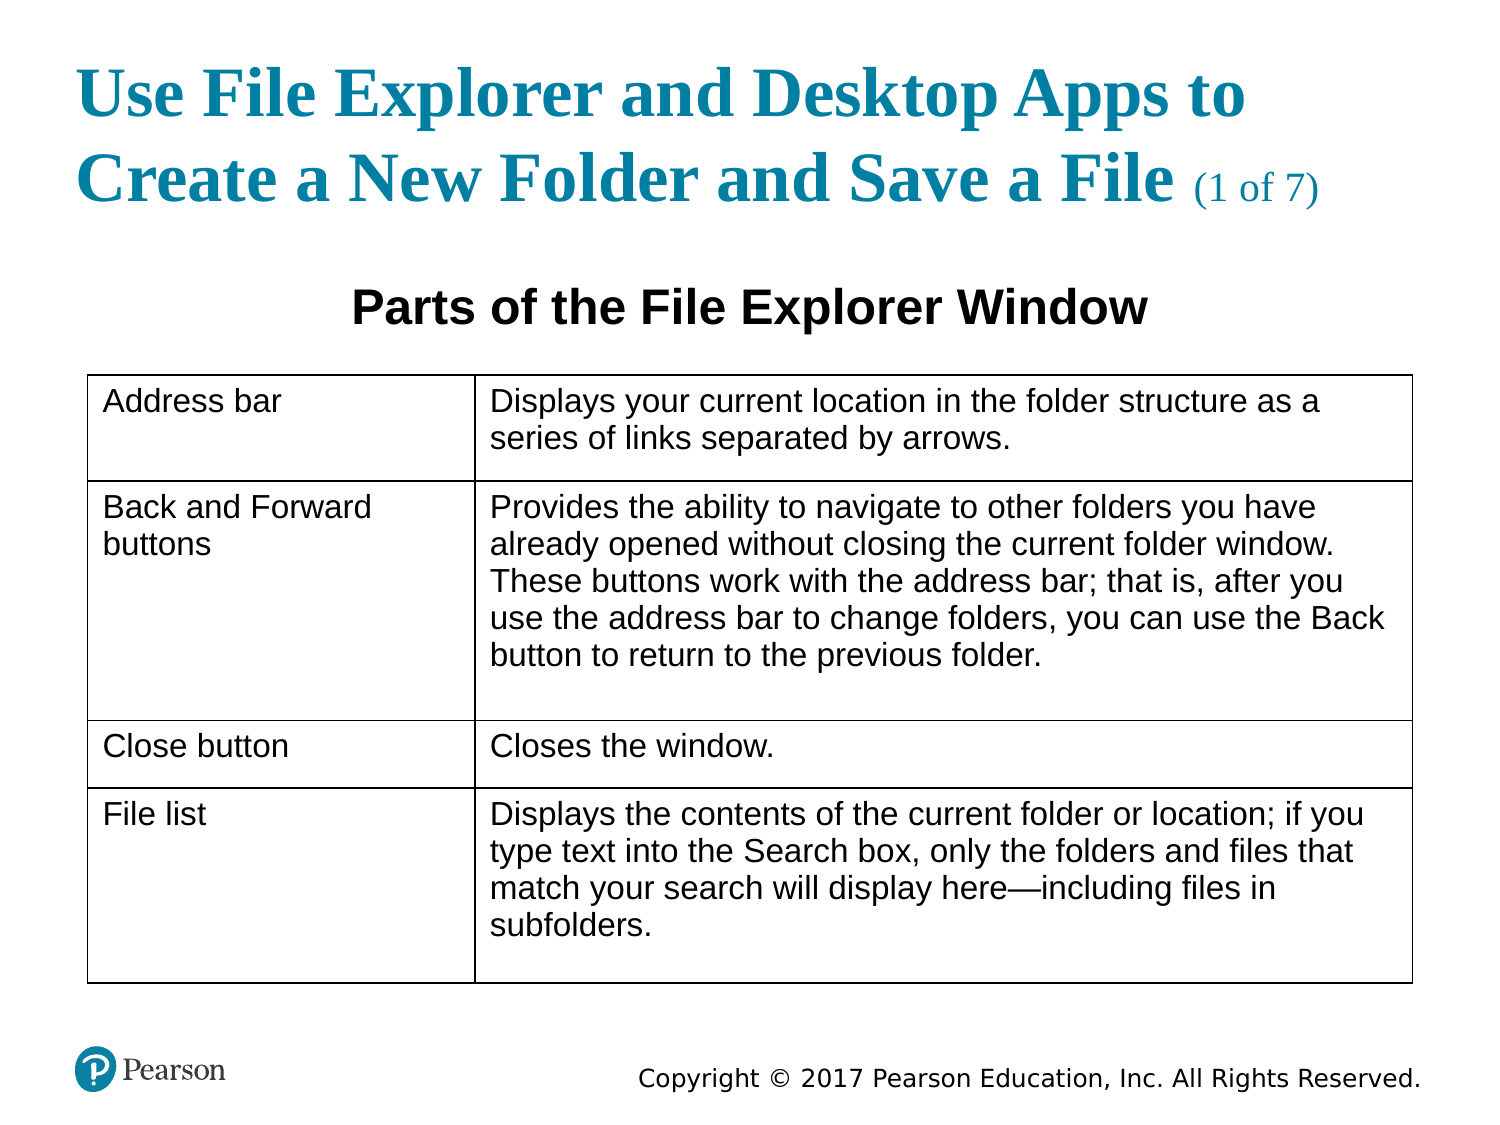

# Use File Explorer and Desktop Apps to Create a New Folder and Save a File (1 of 7)
Parts of the File Explorer Window

| Address bar | Displays your current location in the folder structure as a series of links separated by arrows. |
| --- | --- |
| Back and Forward buttons | Provides the ability to navigate to other folders you have already opened without closing the current folder window. These buttons work with the address bar; that is, after you use the address bar to change folders, you can use the Back button to return to the previous folder. |
| Close button | Closes the window. |
| File list | Displays the contents of the current folder or location; if you type text into the Search box, only the folders and files that match your search will display here—including files in subfolders. |